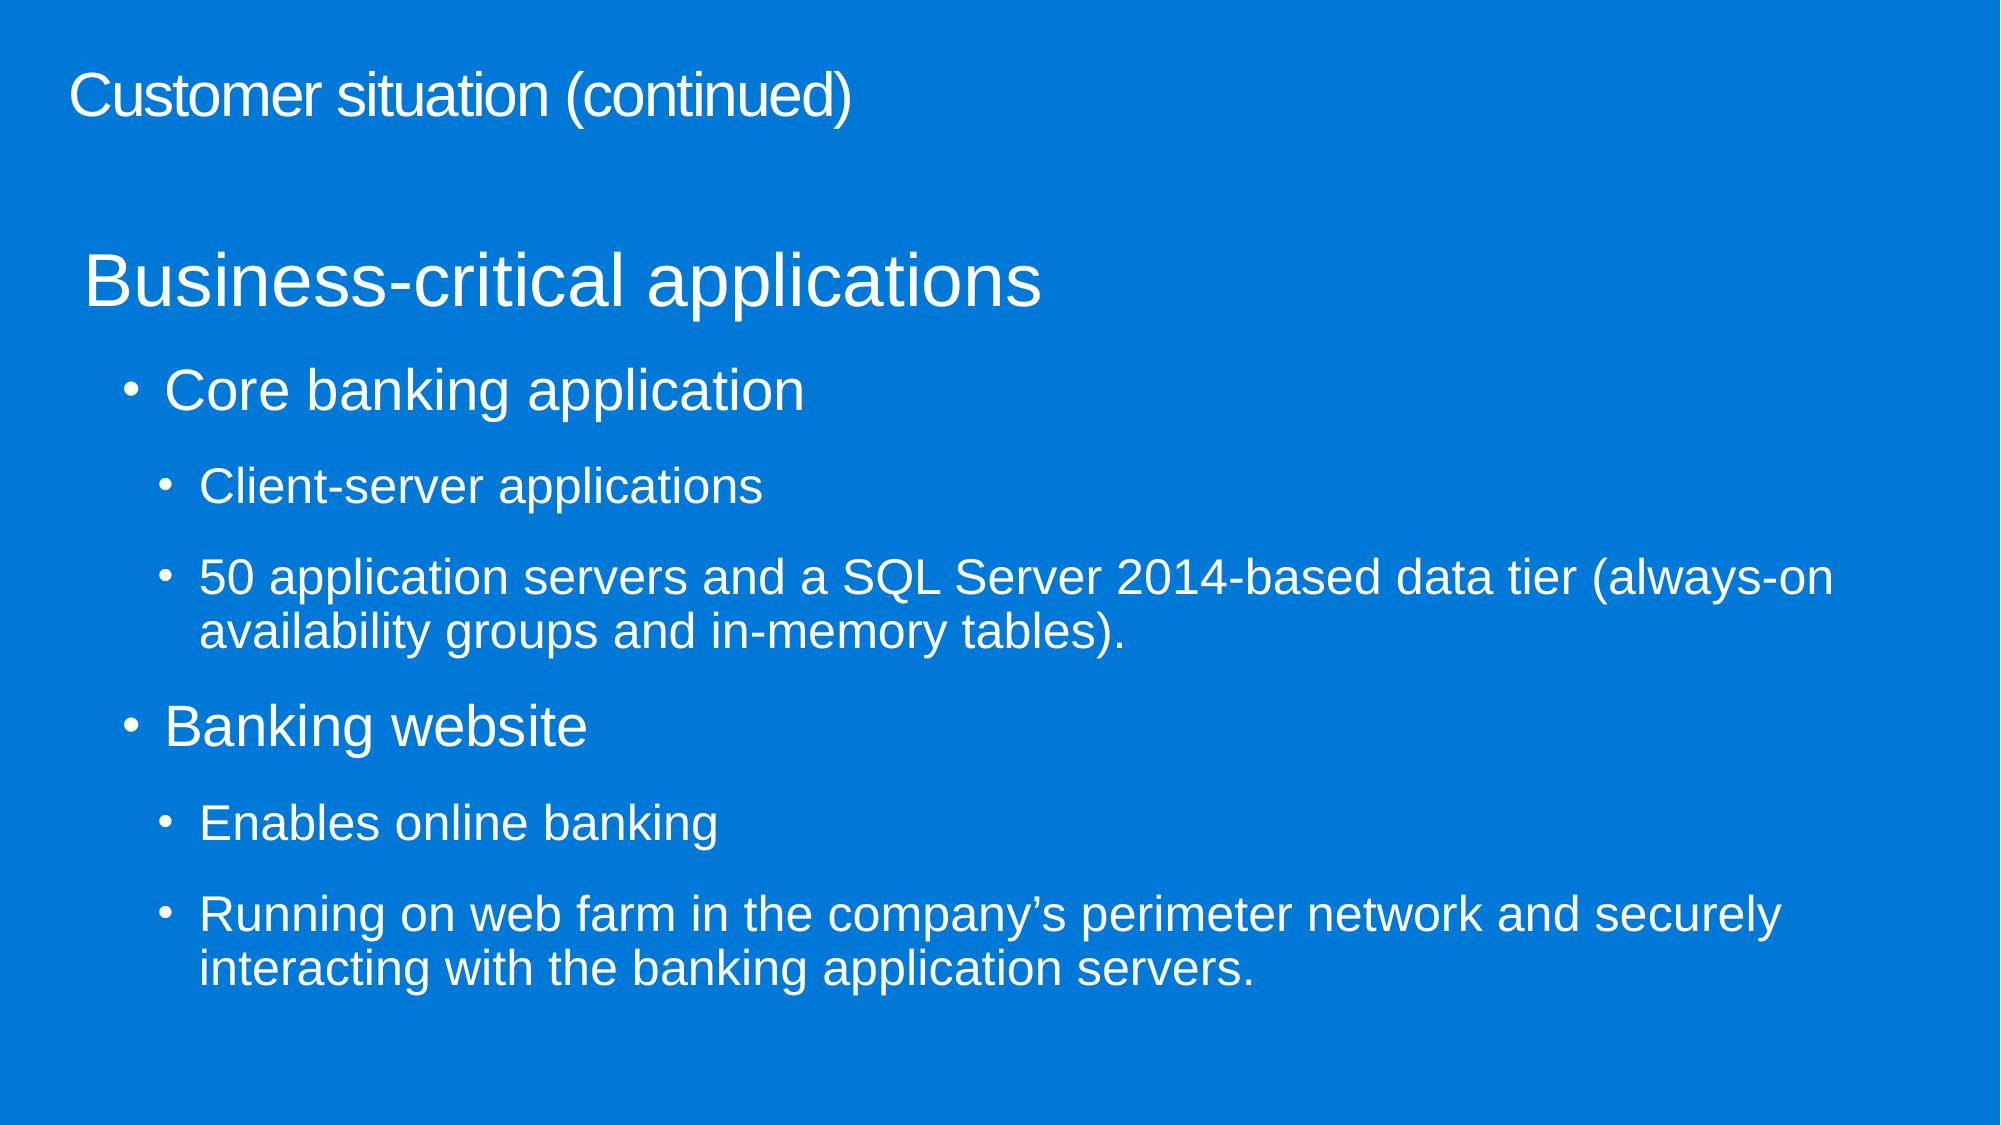

# Customer situation (continued)
Business-critical applications
Core banking application
Client-server applications
50 application servers and a SQL Server 2014-based data tier (always-on availability groups and in-memory tables).
Banking website
Enables online banking
Running on web farm in the company’s perimeter network and securely interacting with the banking application servers.